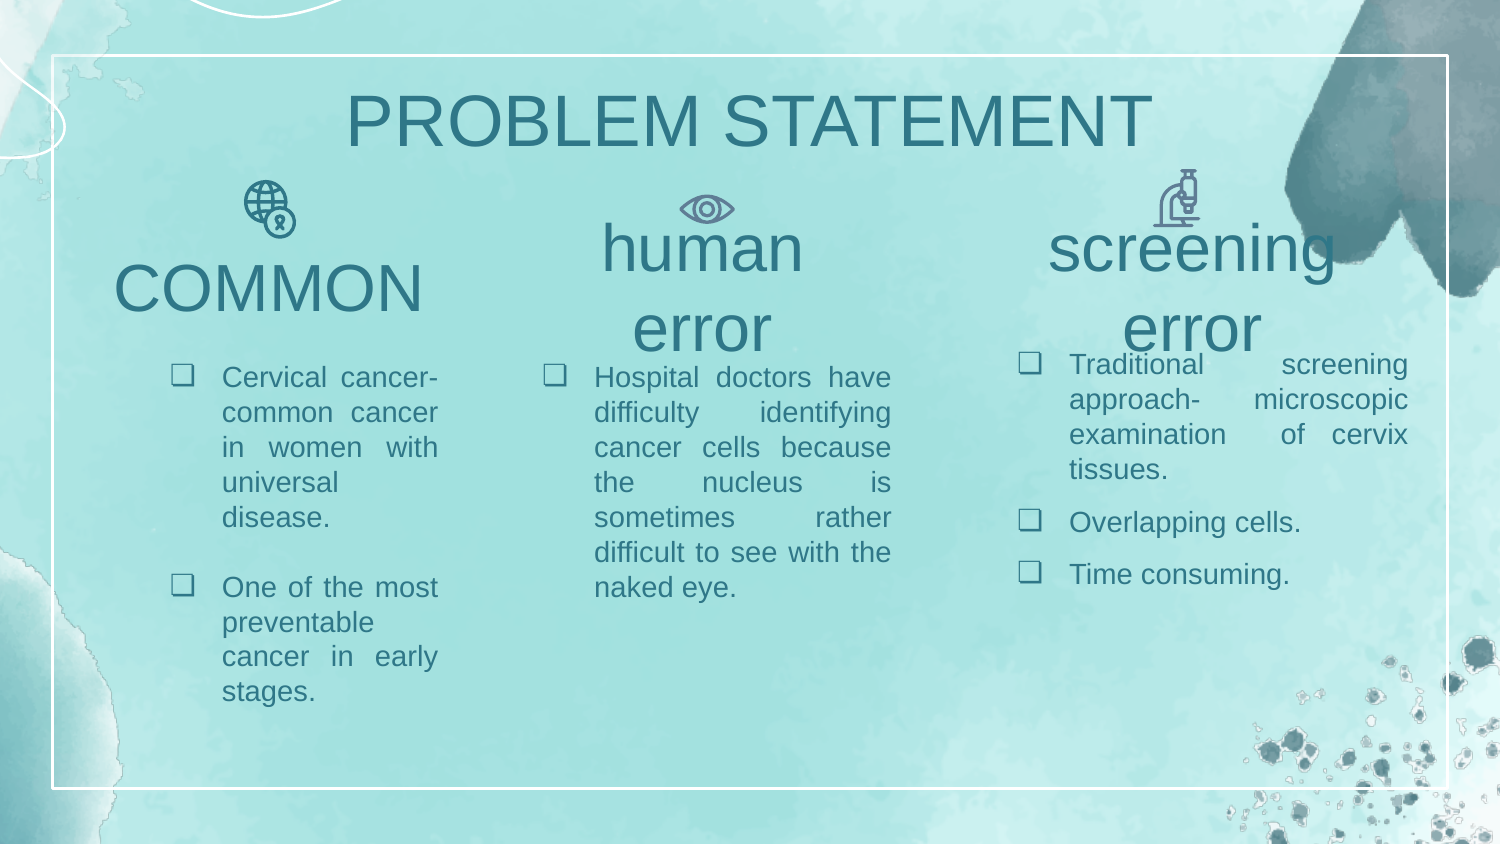

PROBLEM STATEMENT

# COMMON
human error
screening error
Traditional screening approach- microscopic examination  of cervix tissues.
Overlapping cells.
Time consuming.

Cervical cancer- common cancer in women with universal disease.

One of the most preventable cancer in early stages.
Hospital doctors have difficulty identifying cancer cells because the nucleus is sometimes rather difficult to see with the naked eye.